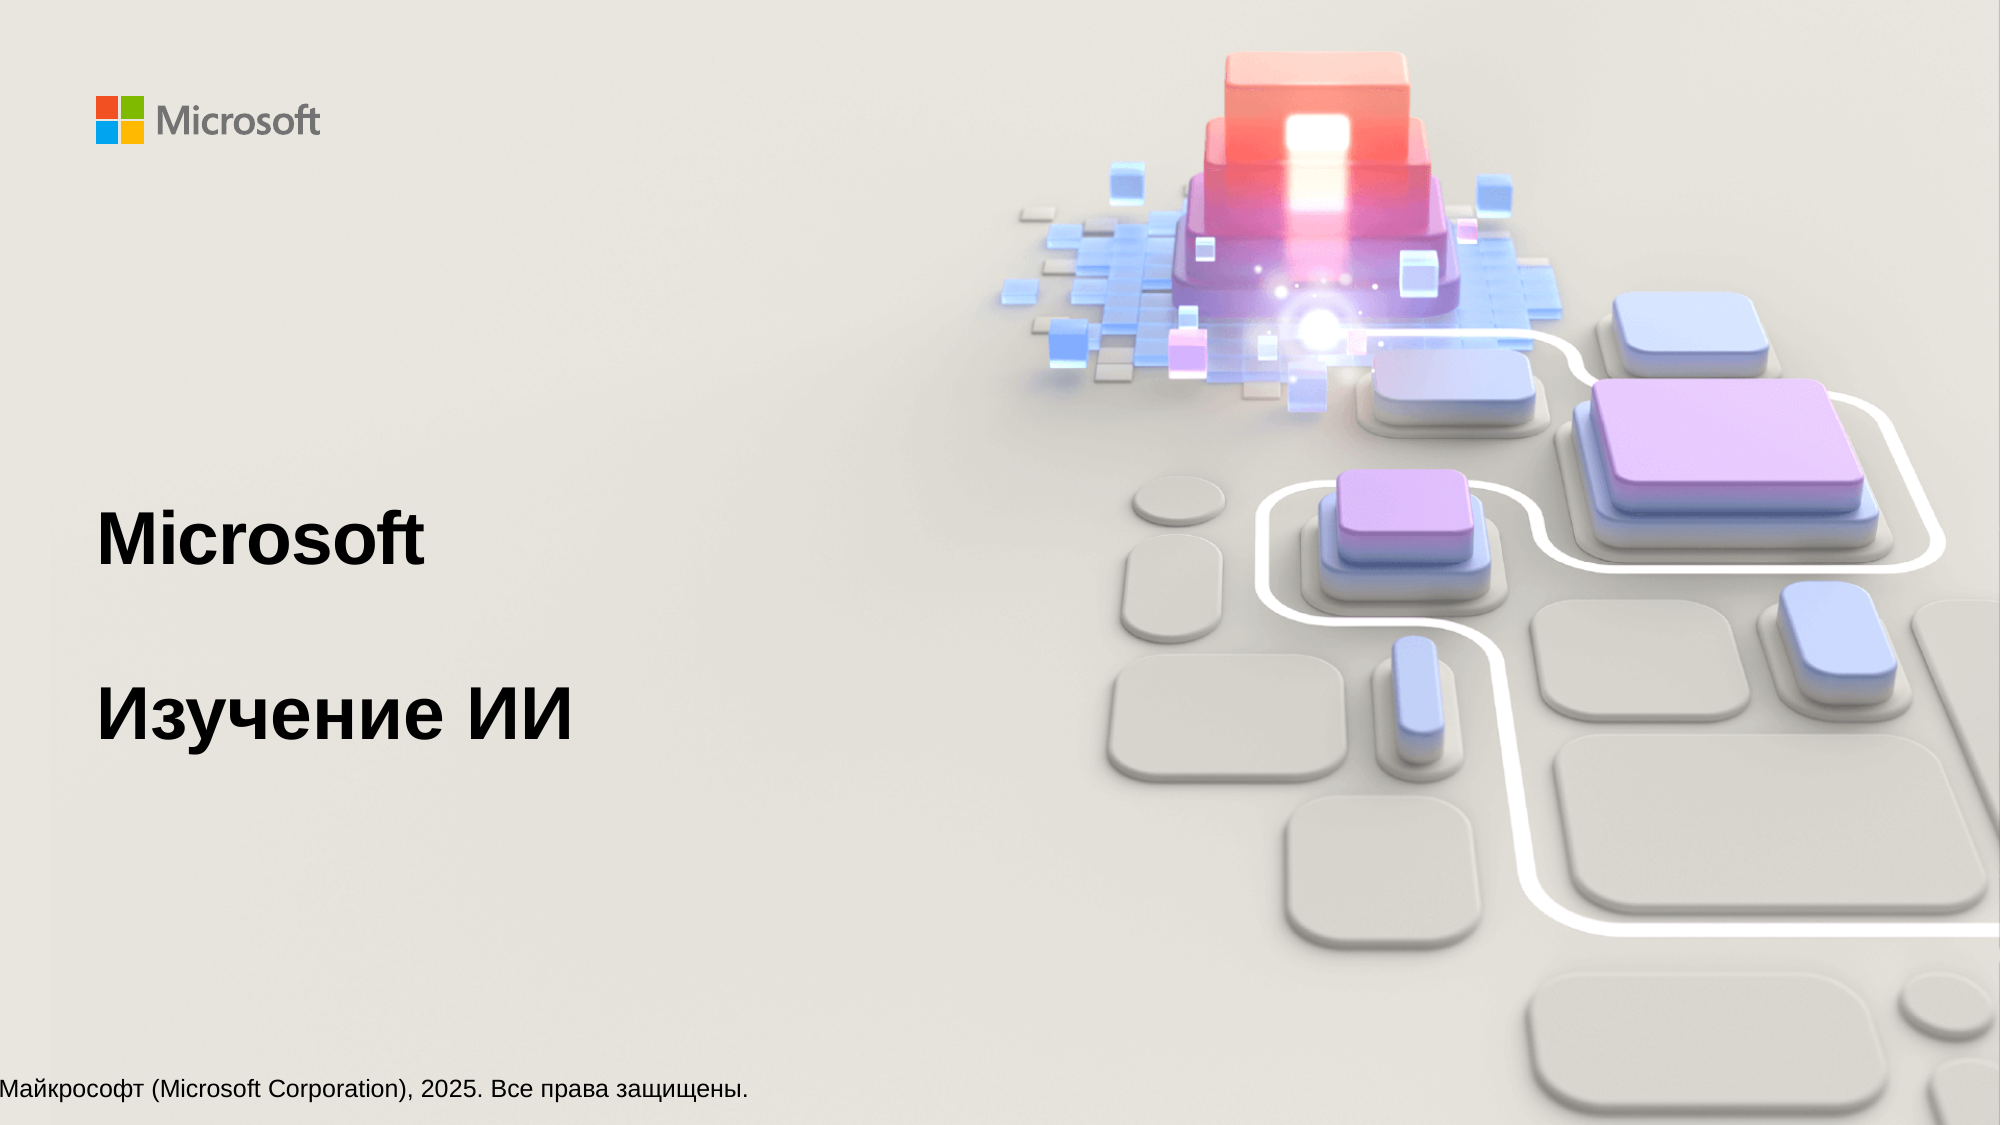

# Microsoft
Изучение ИИ
© Корпорация Майкрософт (Microsoft Corporation), 2025. Все права защищены.